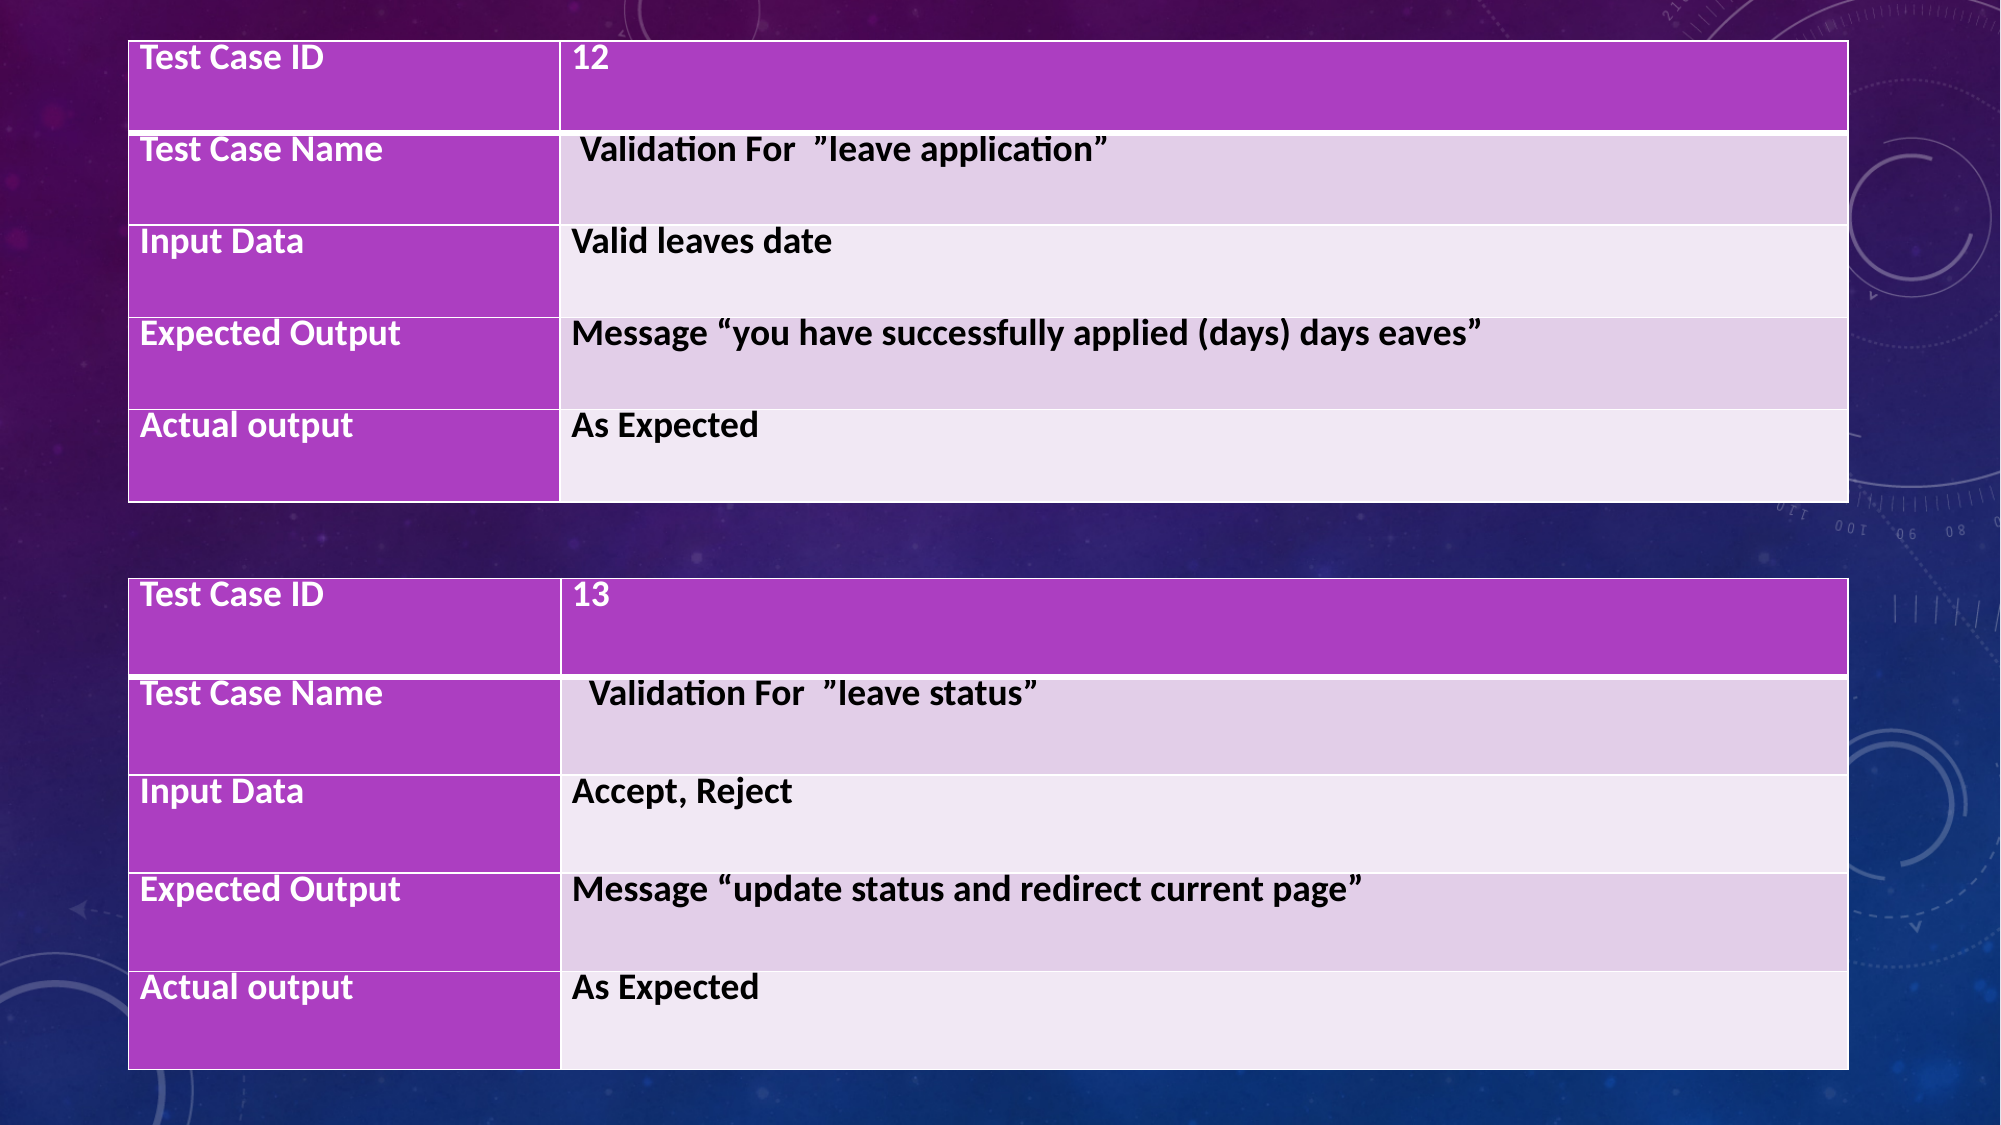

| Test Case ID | 12 |
| --- | --- |
| Test Case Name | Validation For ”leave application” |
| Input Data | Valid leaves date |
| Expected Output | Message “you have successfully applied (days) days eaves” |
| Actual output | As Expected |
| Test Case ID | 13 |
| --- | --- |
| Test Case Name | Validation For ”leave status” |
| Input Data | Accept, Reject |
| Expected Output | Message “update status and redirect current page” |
| Actual output | As Expected |